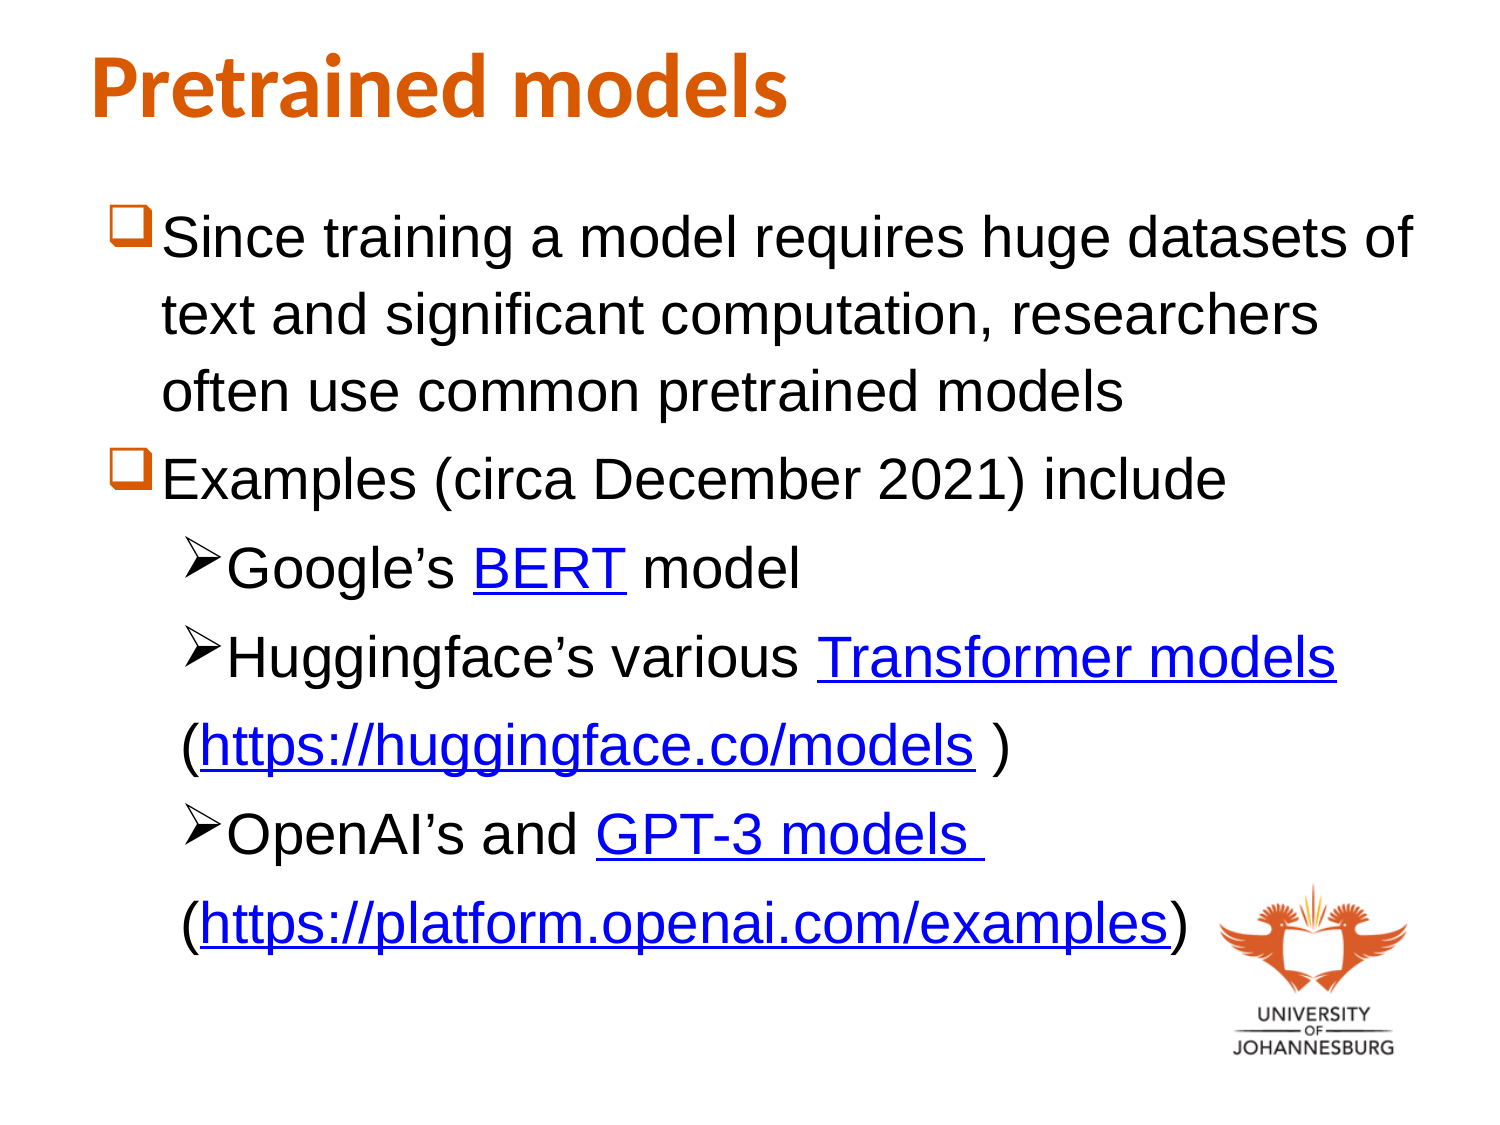

# Pretrained models
Since training a model requires huge datasets of text and significant computation, researchers often use common pretrained models
Examples (circa December 2021) include
Google’s BERT model
Huggingface’s various Transformer models
(https://huggingface.co/models )
OpenAI’s and GPT-3 models
(https://platform.openai.com/examples)